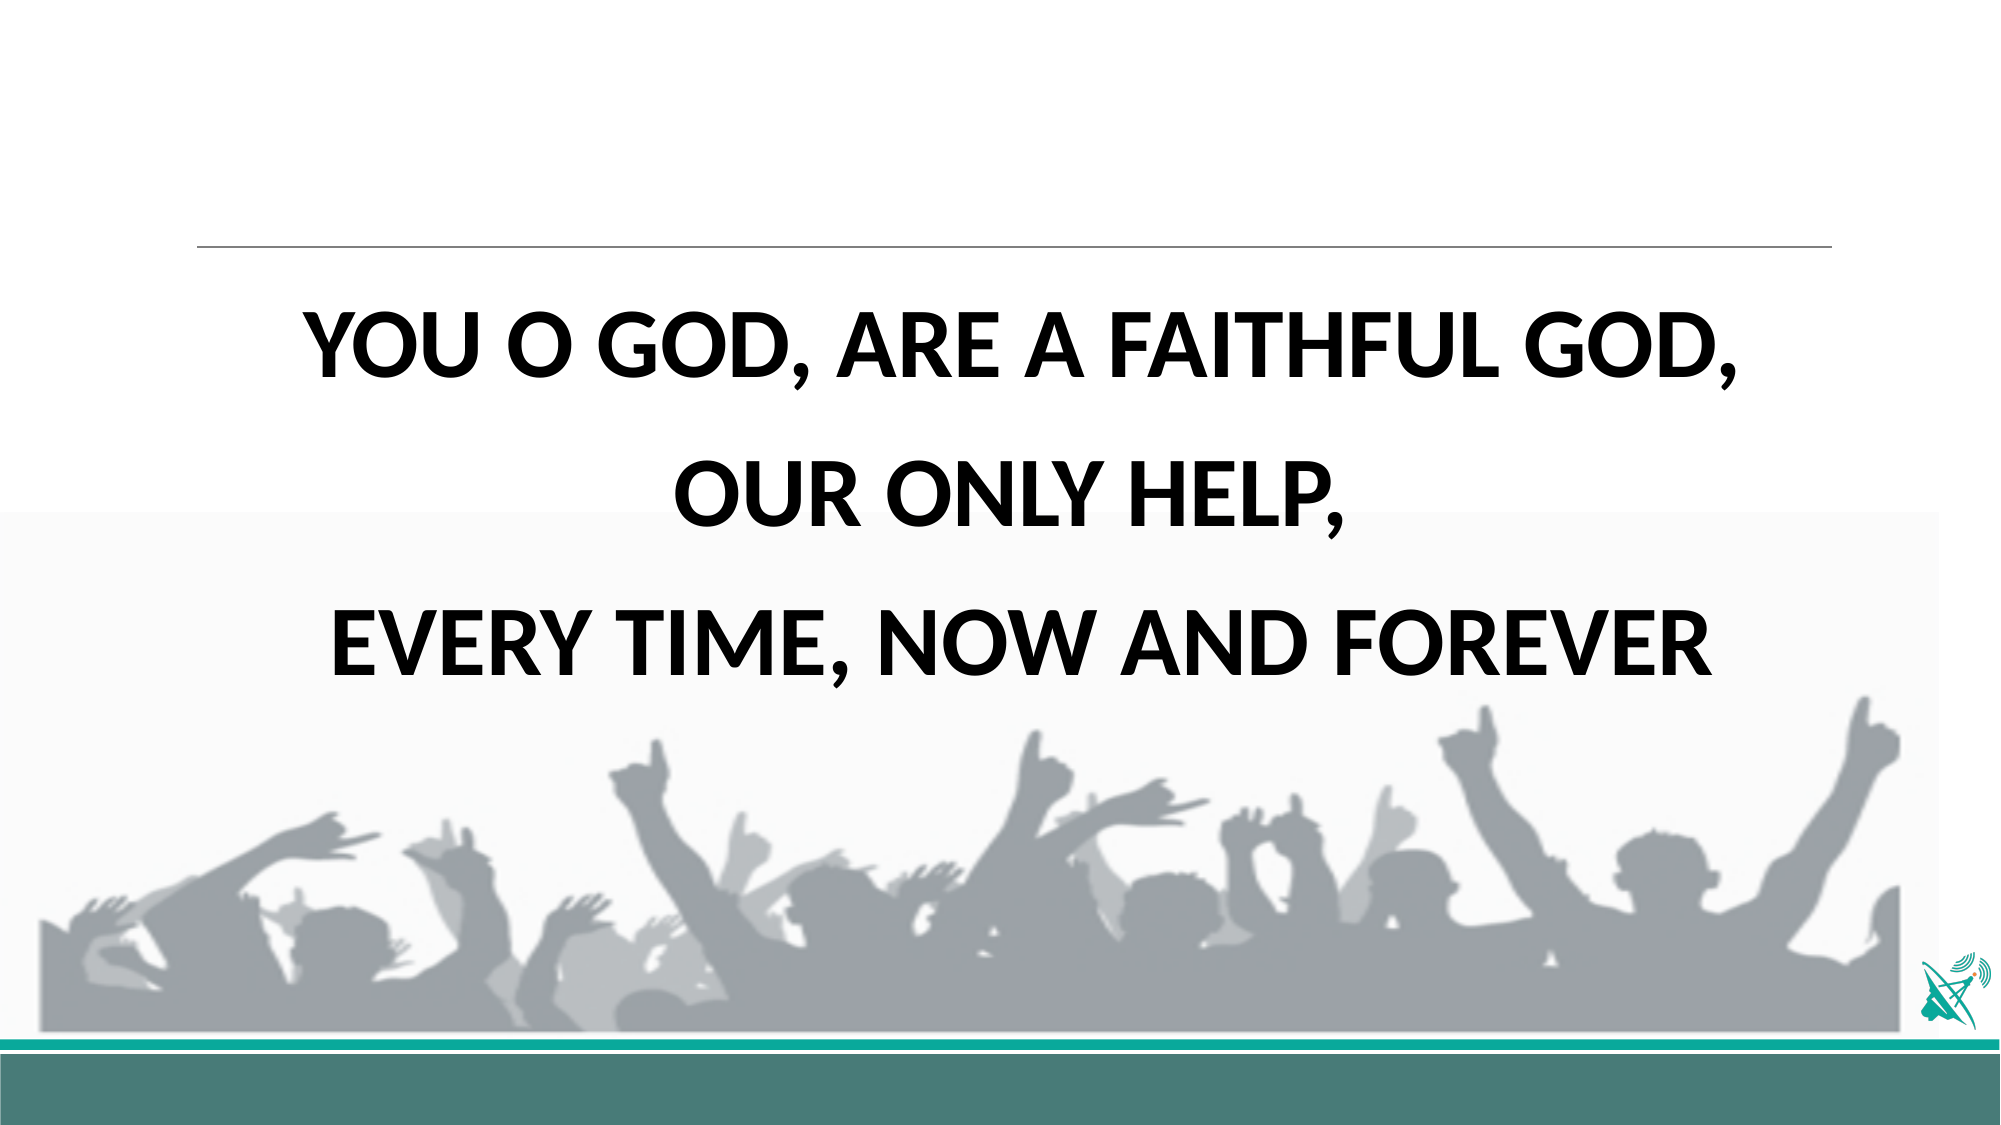

YOU O GOD, ARE A FAITHFUL GOD,
OUR ONLY HELP,
EVERY TIME, NOW AND FOREVER